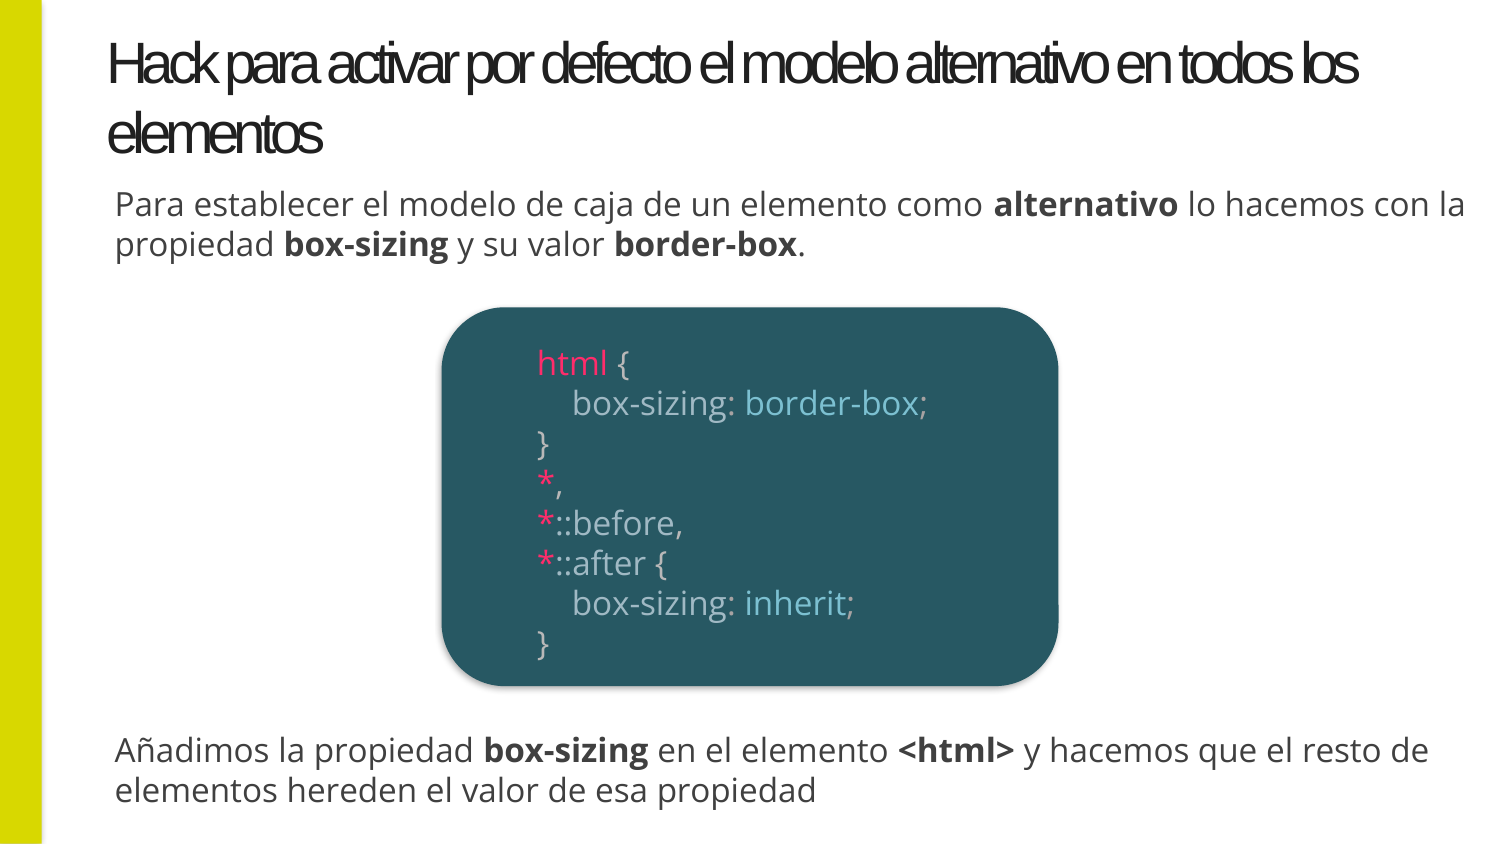

# Hack para activar por defecto el modelo alternativo en todos los elementos
Para establecer el modelo de caja de un elemento como alternativo lo hacemos con la propiedad box-sizing y su valor border-box.

html {
    box-sizing: border-box;
}
*,
*::before,
*::after {
    box-sizing: inherit;
}
Añadimos la propiedad box-sizing en el elemento <html> y hacemos que el resto de elementos hereden el valor de esa propiedad